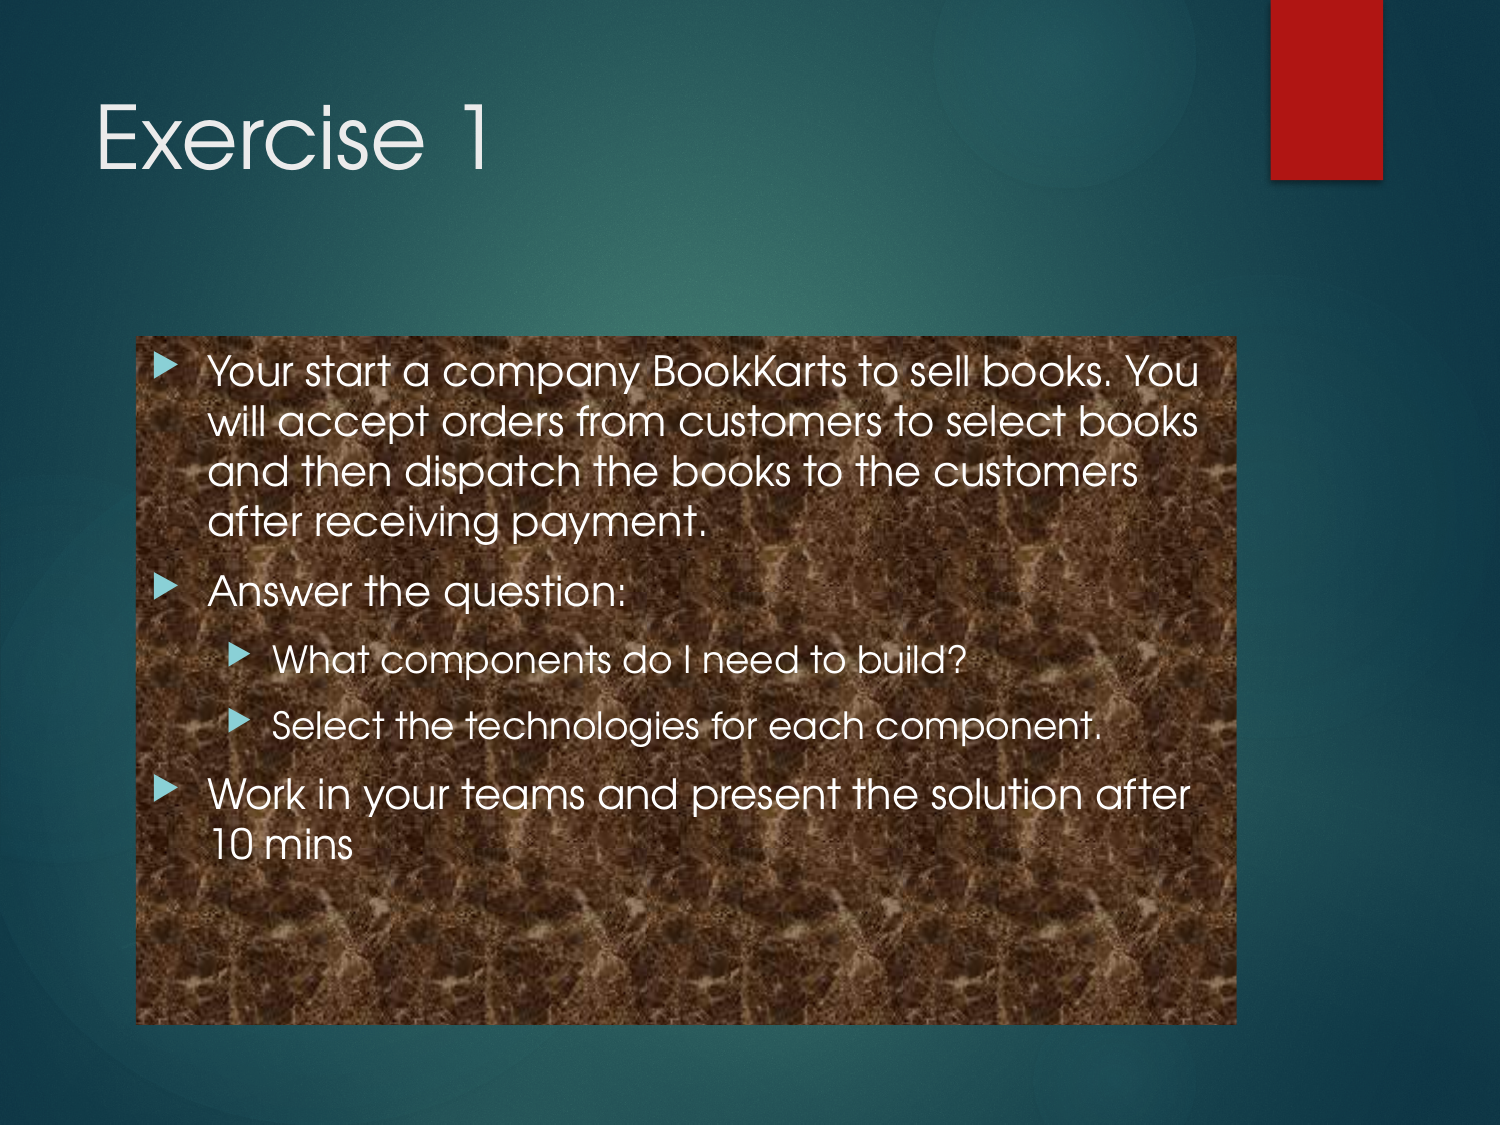

# Exercise 1
Your start a company BookKarts to sell books. You will accept orders from customers to select books and then dispatch the books to the customers after receiving payment.
Answer the question:
What components do I need to build?
Select the technologies for each component.
Work in your teams and present the solution after 10 mins